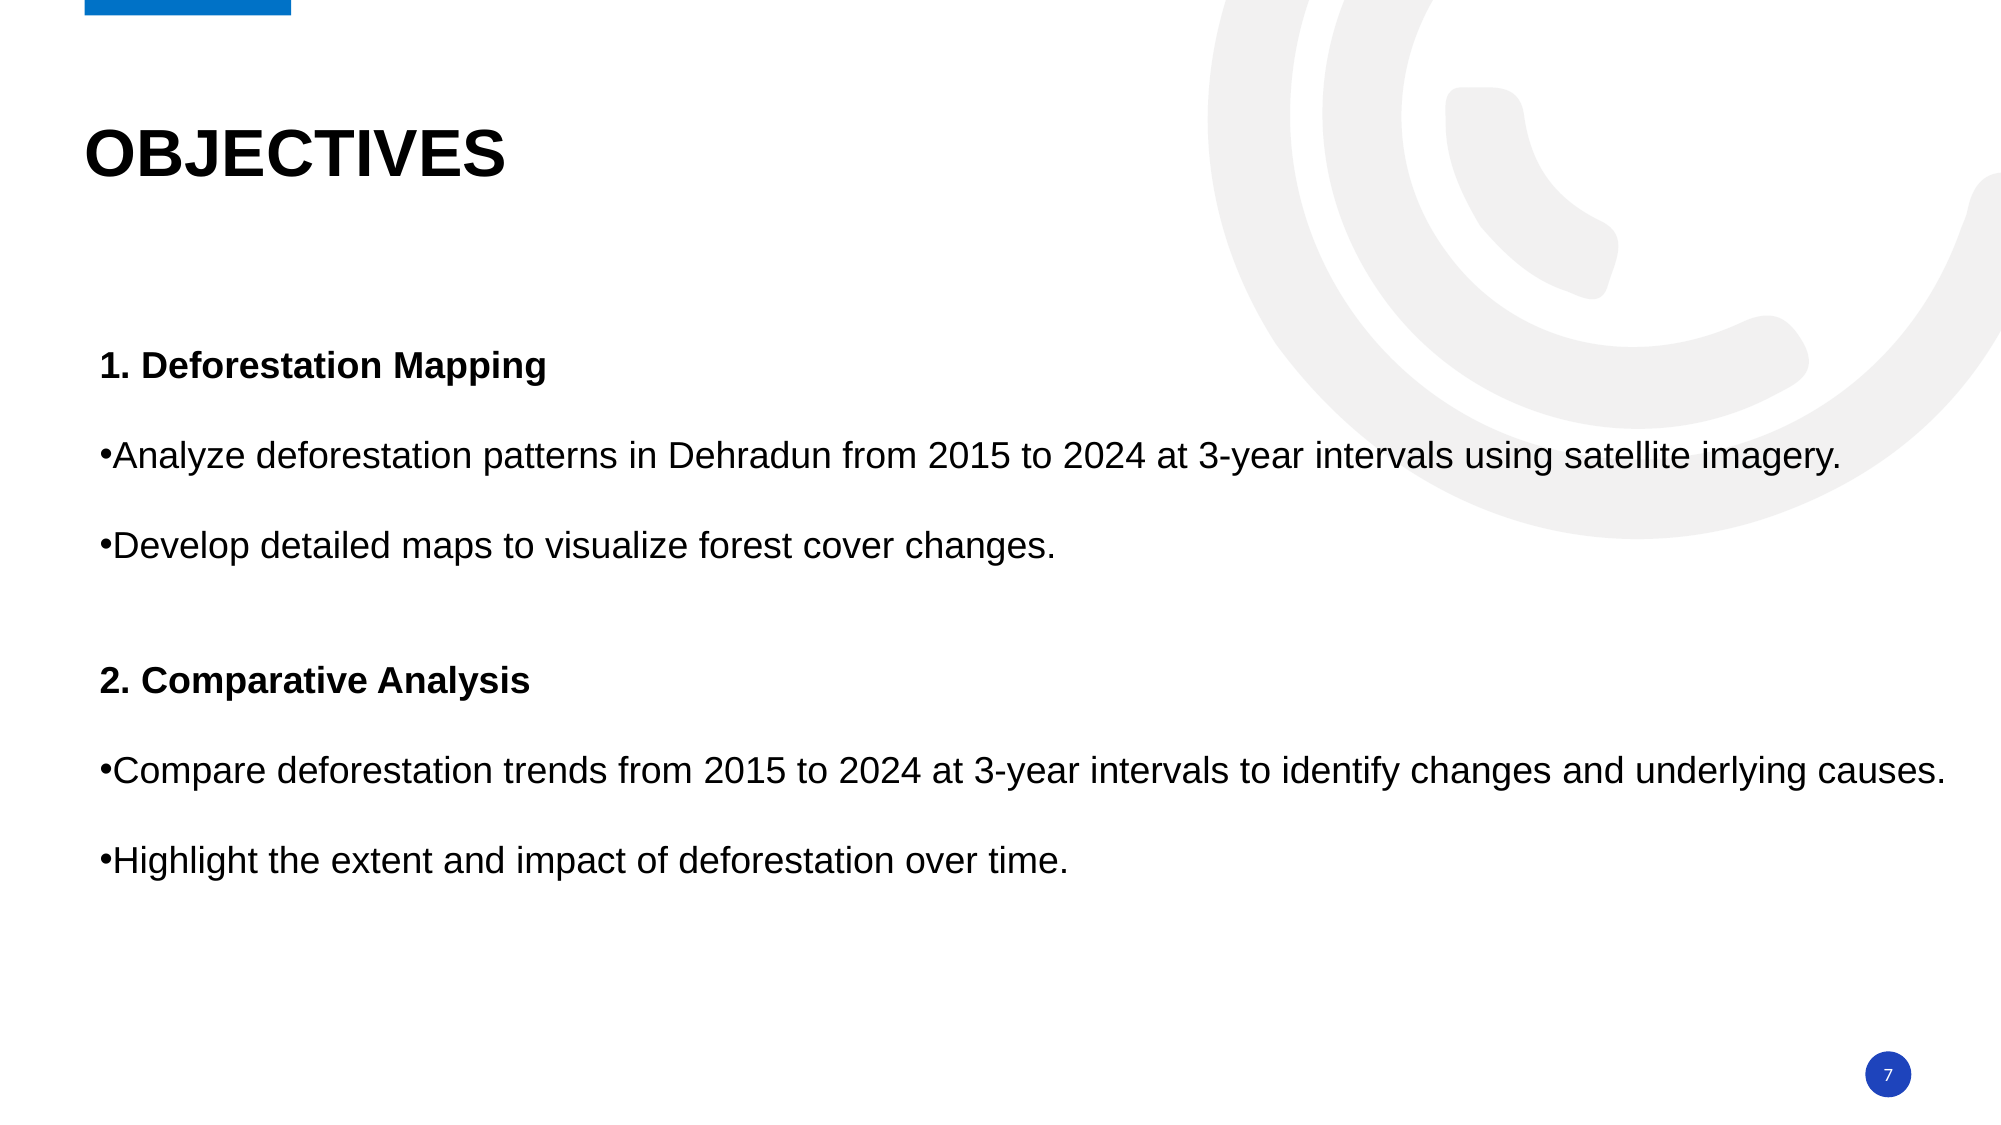

# OBJECTIVES
1. Deforestation Mapping

Analyze deforestation patterns in Dehradun from 2015 to 2024 at 3-year intervals using satellite imagery.

Develop detailed maps to visualize forest cover changes.

2. Comparative Analysis

Compare deforestation trends from 2015 to 2024 at 3-year intervals to identify changes and underlying causes.

Highlight the extent and impact of deforestation over time.

7